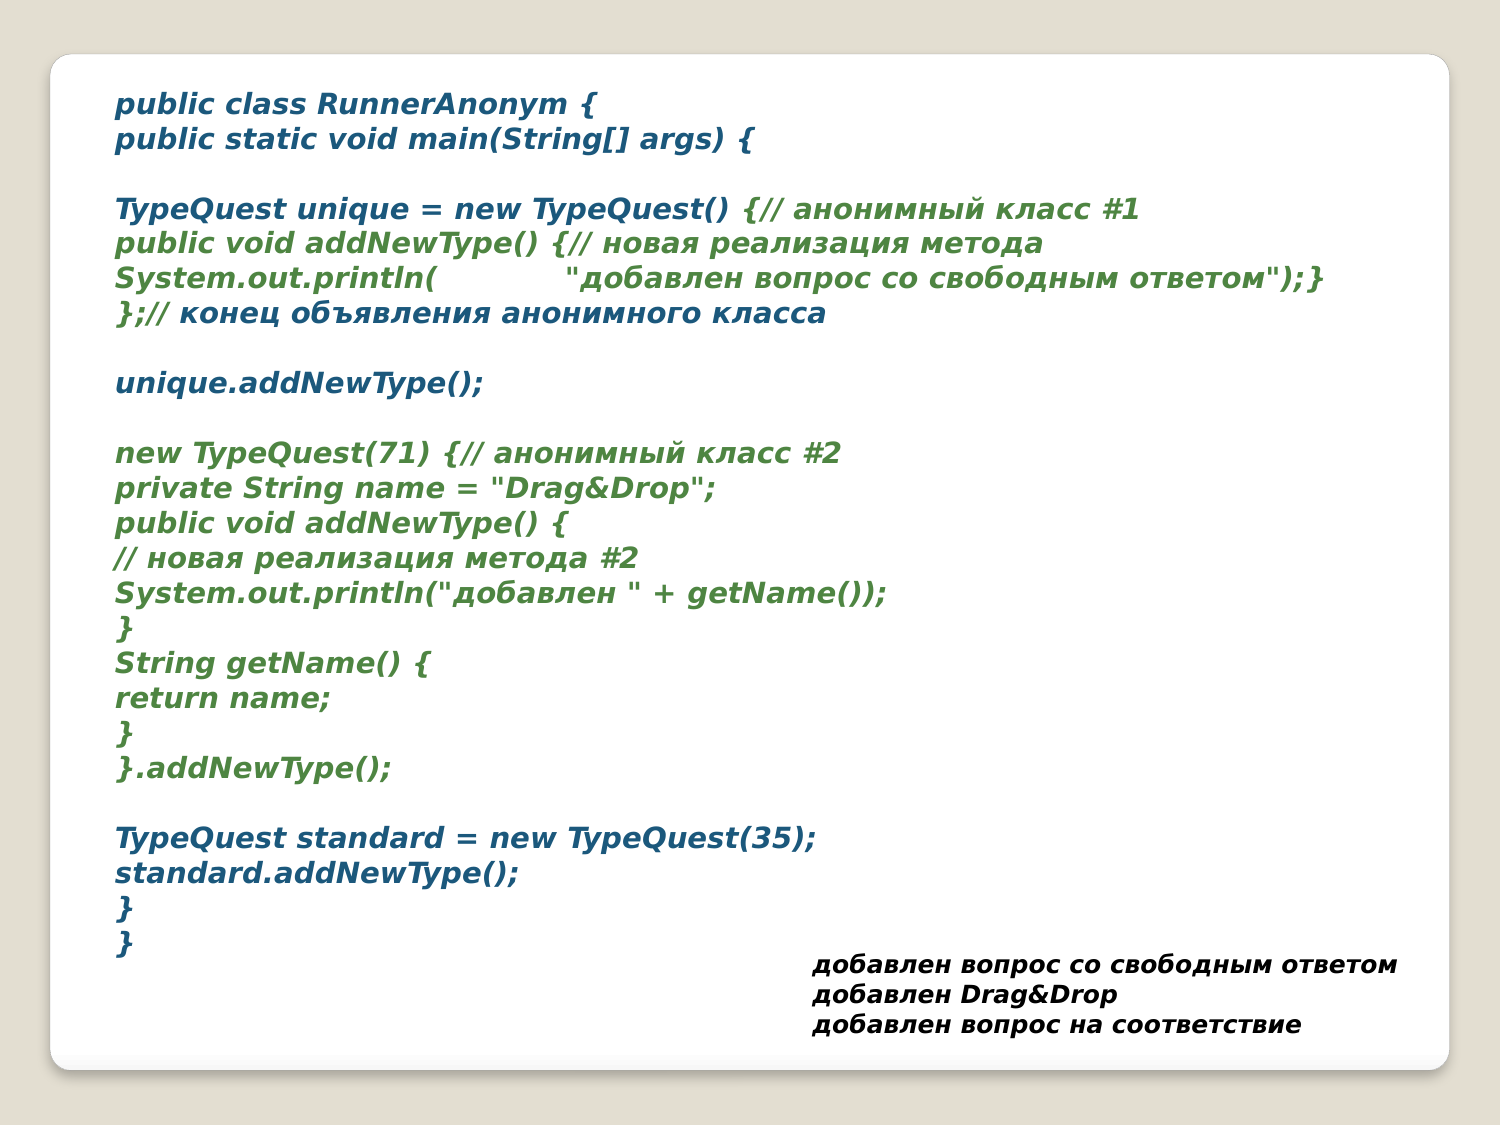

public class RunnerAnonym {
public static void main(String[] args) {

TypeQuest unique = new TypeQuest() {// анонимный класс #1
public void addNewType() {// новая реализация метода
System.out.println(	"добавлен вопрос со свободным ответом");}
};// конец объявления анонимного класса

unique.addNewType();

new TypeQuest(71) {// анонимный класс #2
private String name = "Drag&Drop";
public void addNewType() {
// новая реализация метода #2
System.out.println("добавлен " + getName());
}
String getName() {
return name;
}
}.addNewType();

TypeQuest standard = new TypeQuest(35);
standard.addNewType();
}
}
добавлен вопрос со свободным ответом
добавлен Drag&Drop
добавлен вопрос на соответствие